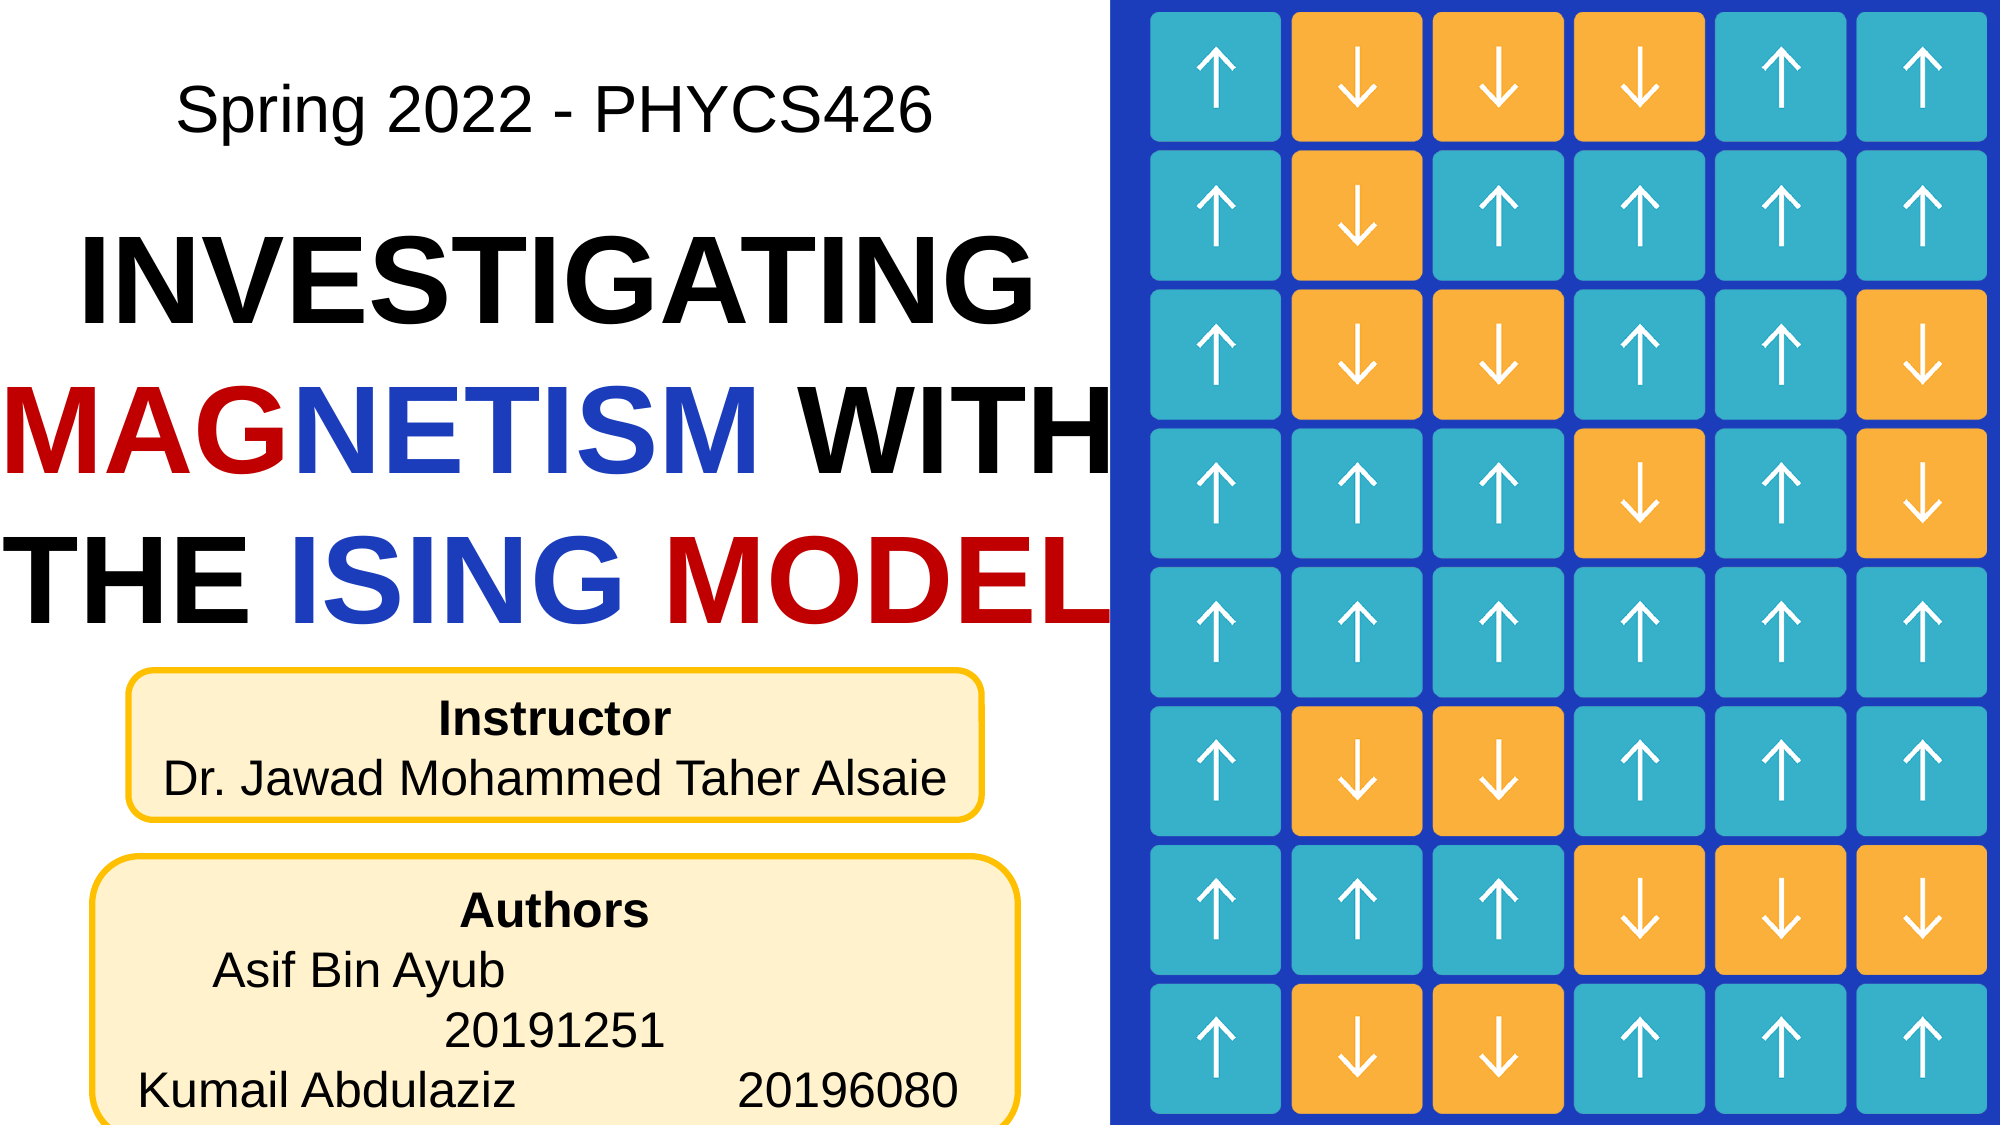

Spring 2022 - PHYCS426
INVESTIGATING MAGNETISM WITH THE ISING MODEL
Instructor
Dr. Jawad Mohammed Taher Alsaie
Authors
Asif Bin Ayub                             20191251
Kumail Abdulaziz       	20196080